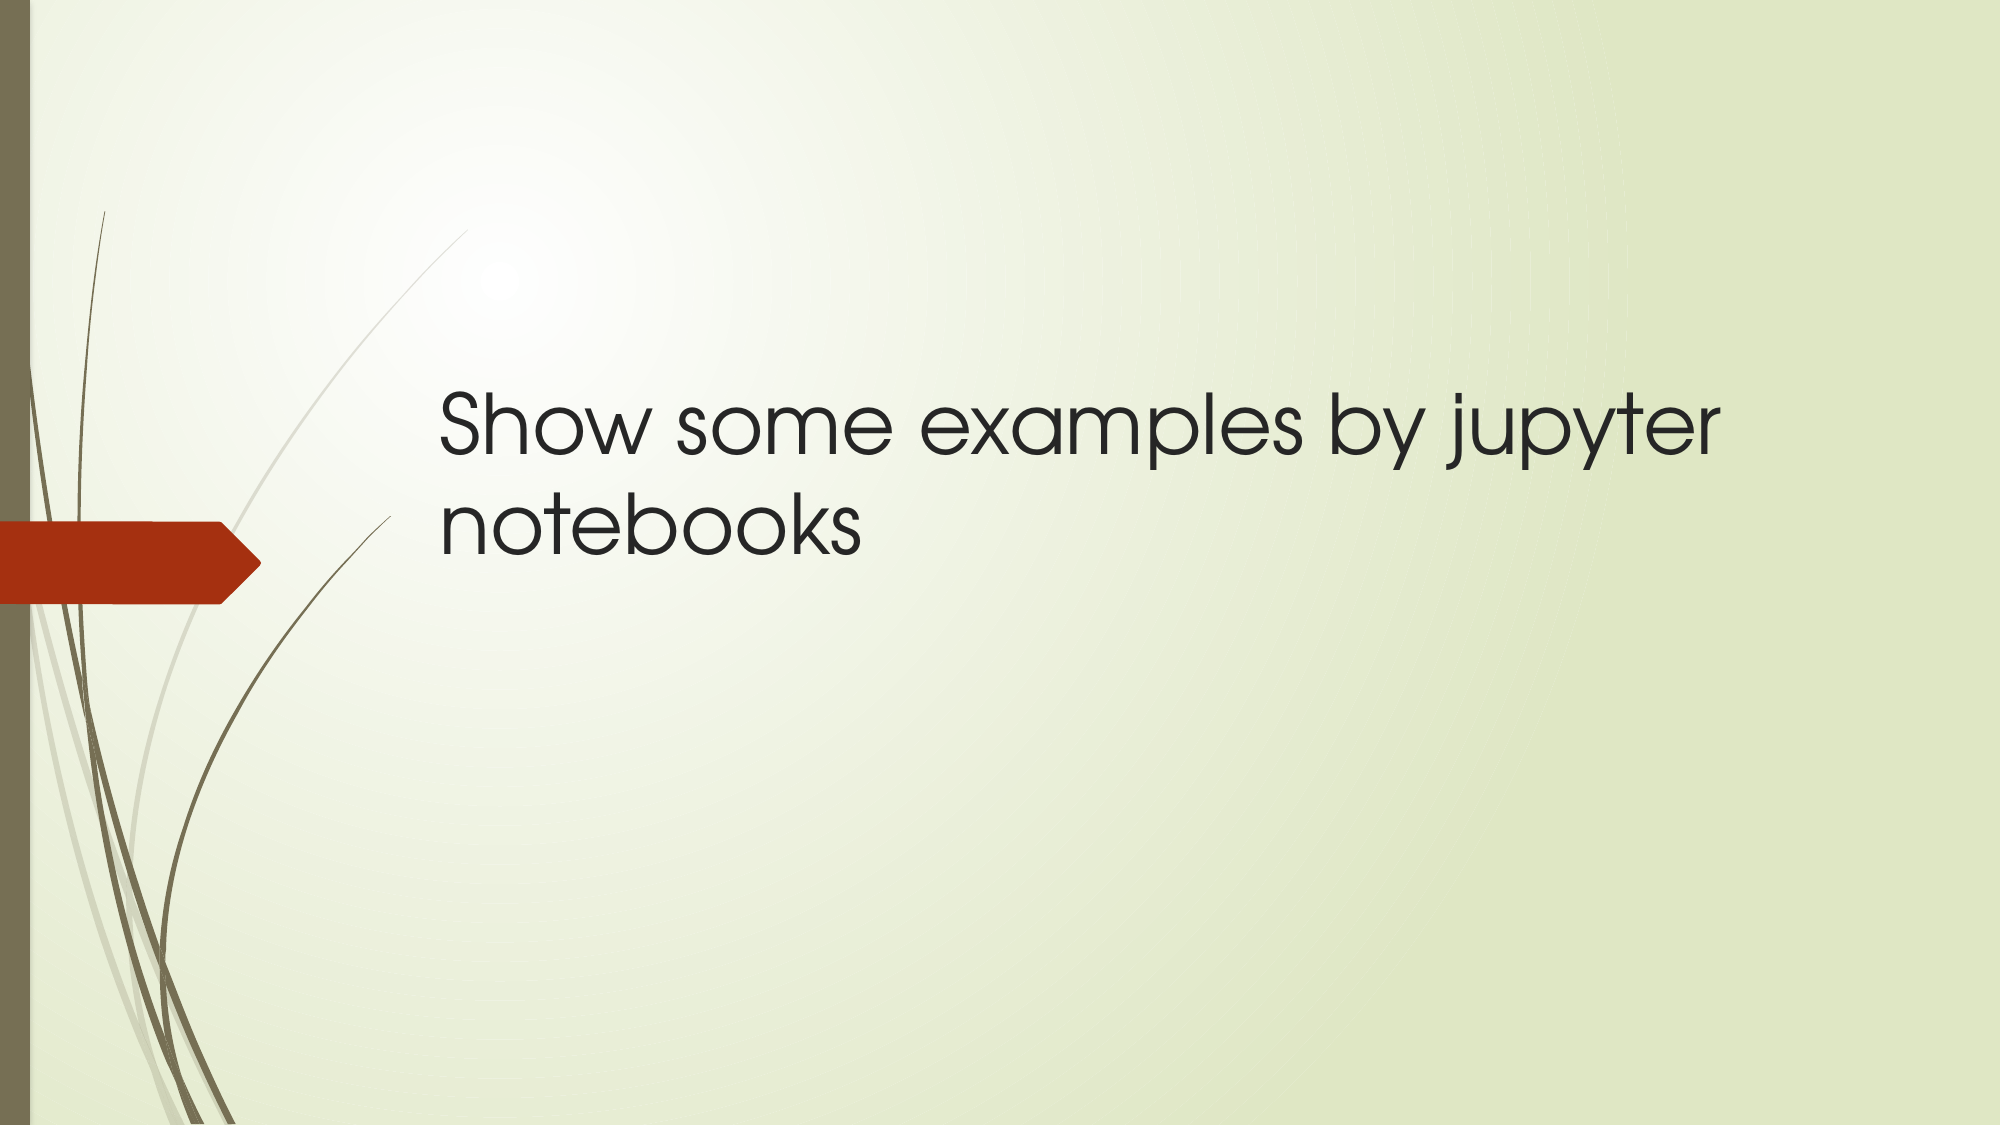

# Show some examples by jupyter notebooks